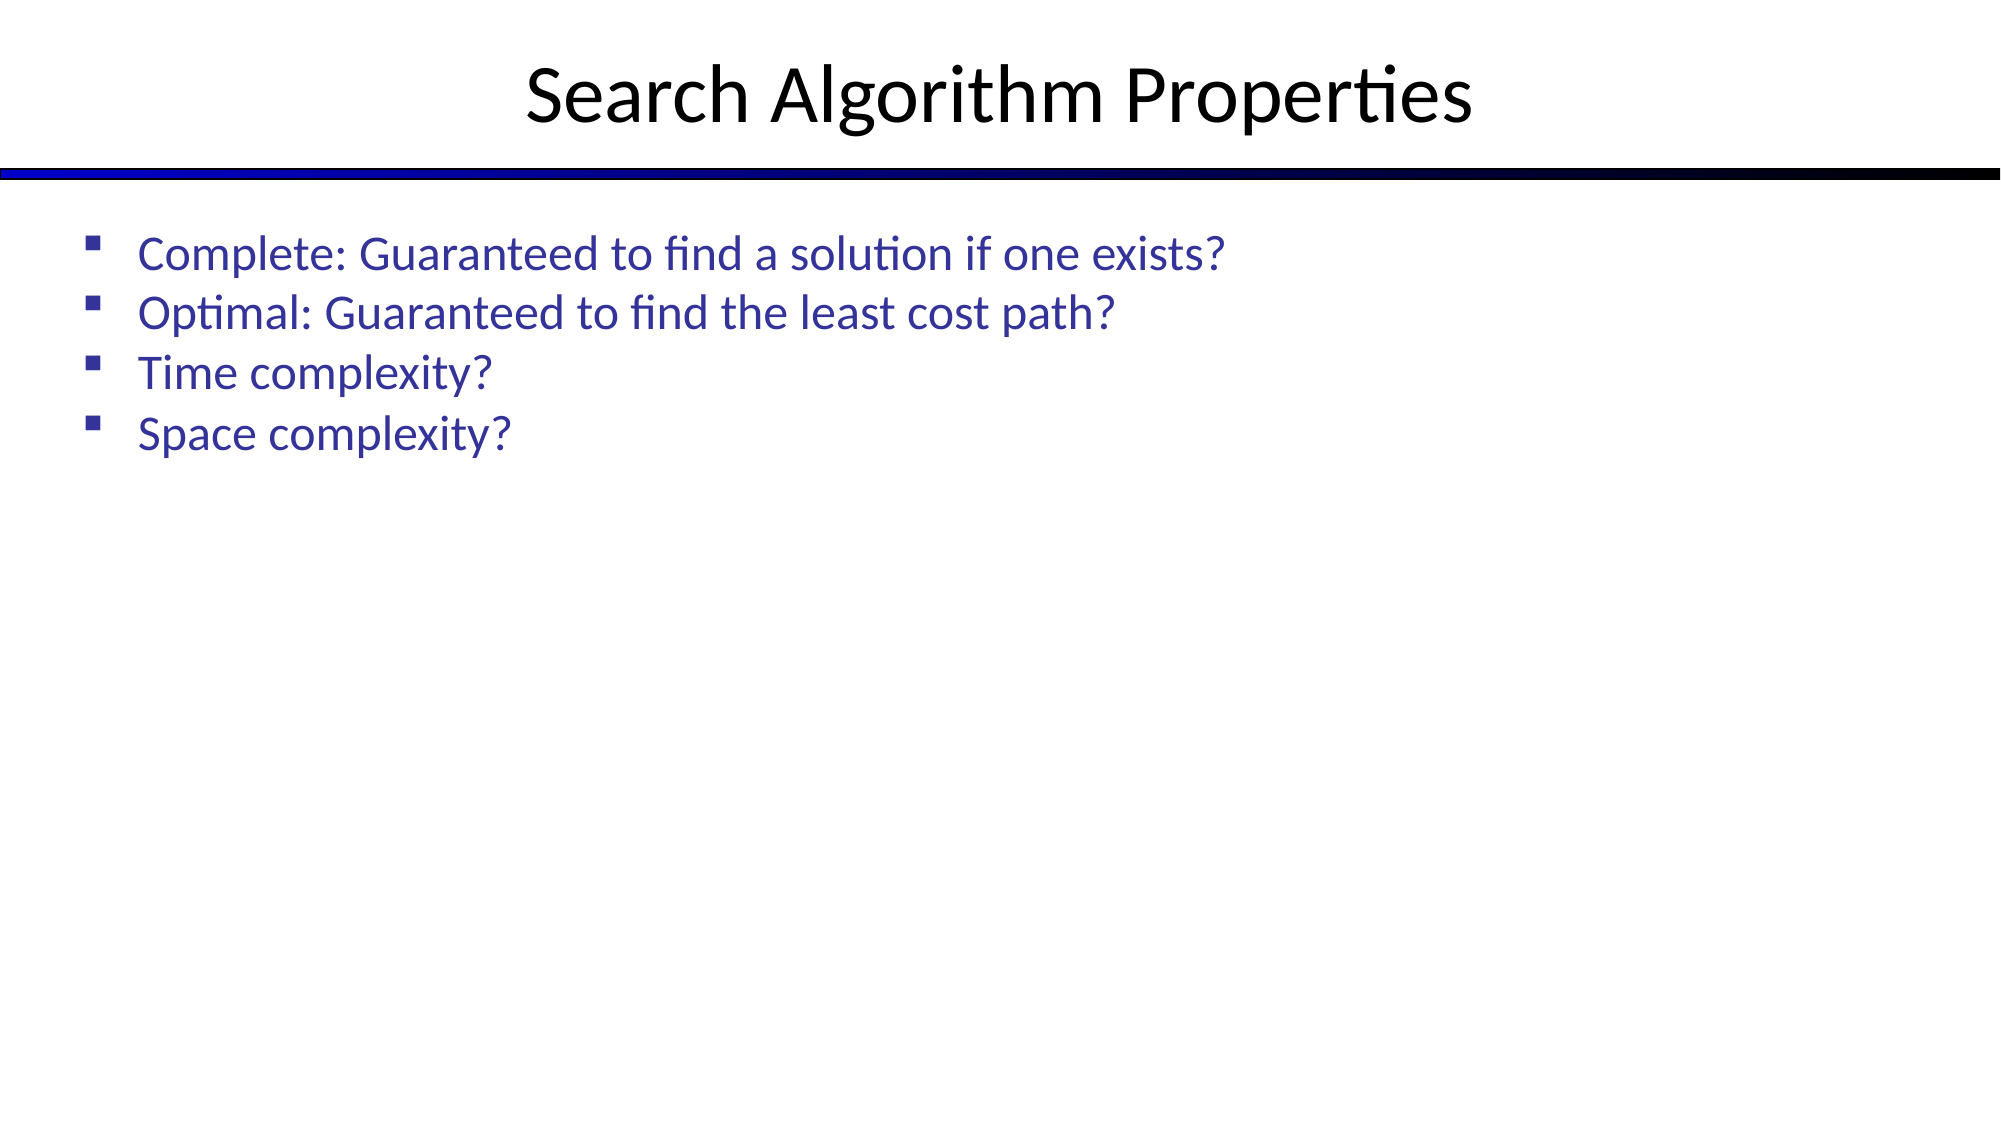

# Search Algorithm Properties
Complete: Guaranteed to find a solution if one exists?
Optimal: Guaranteed to find the least cost path?
Time complexity?
Space complexity?